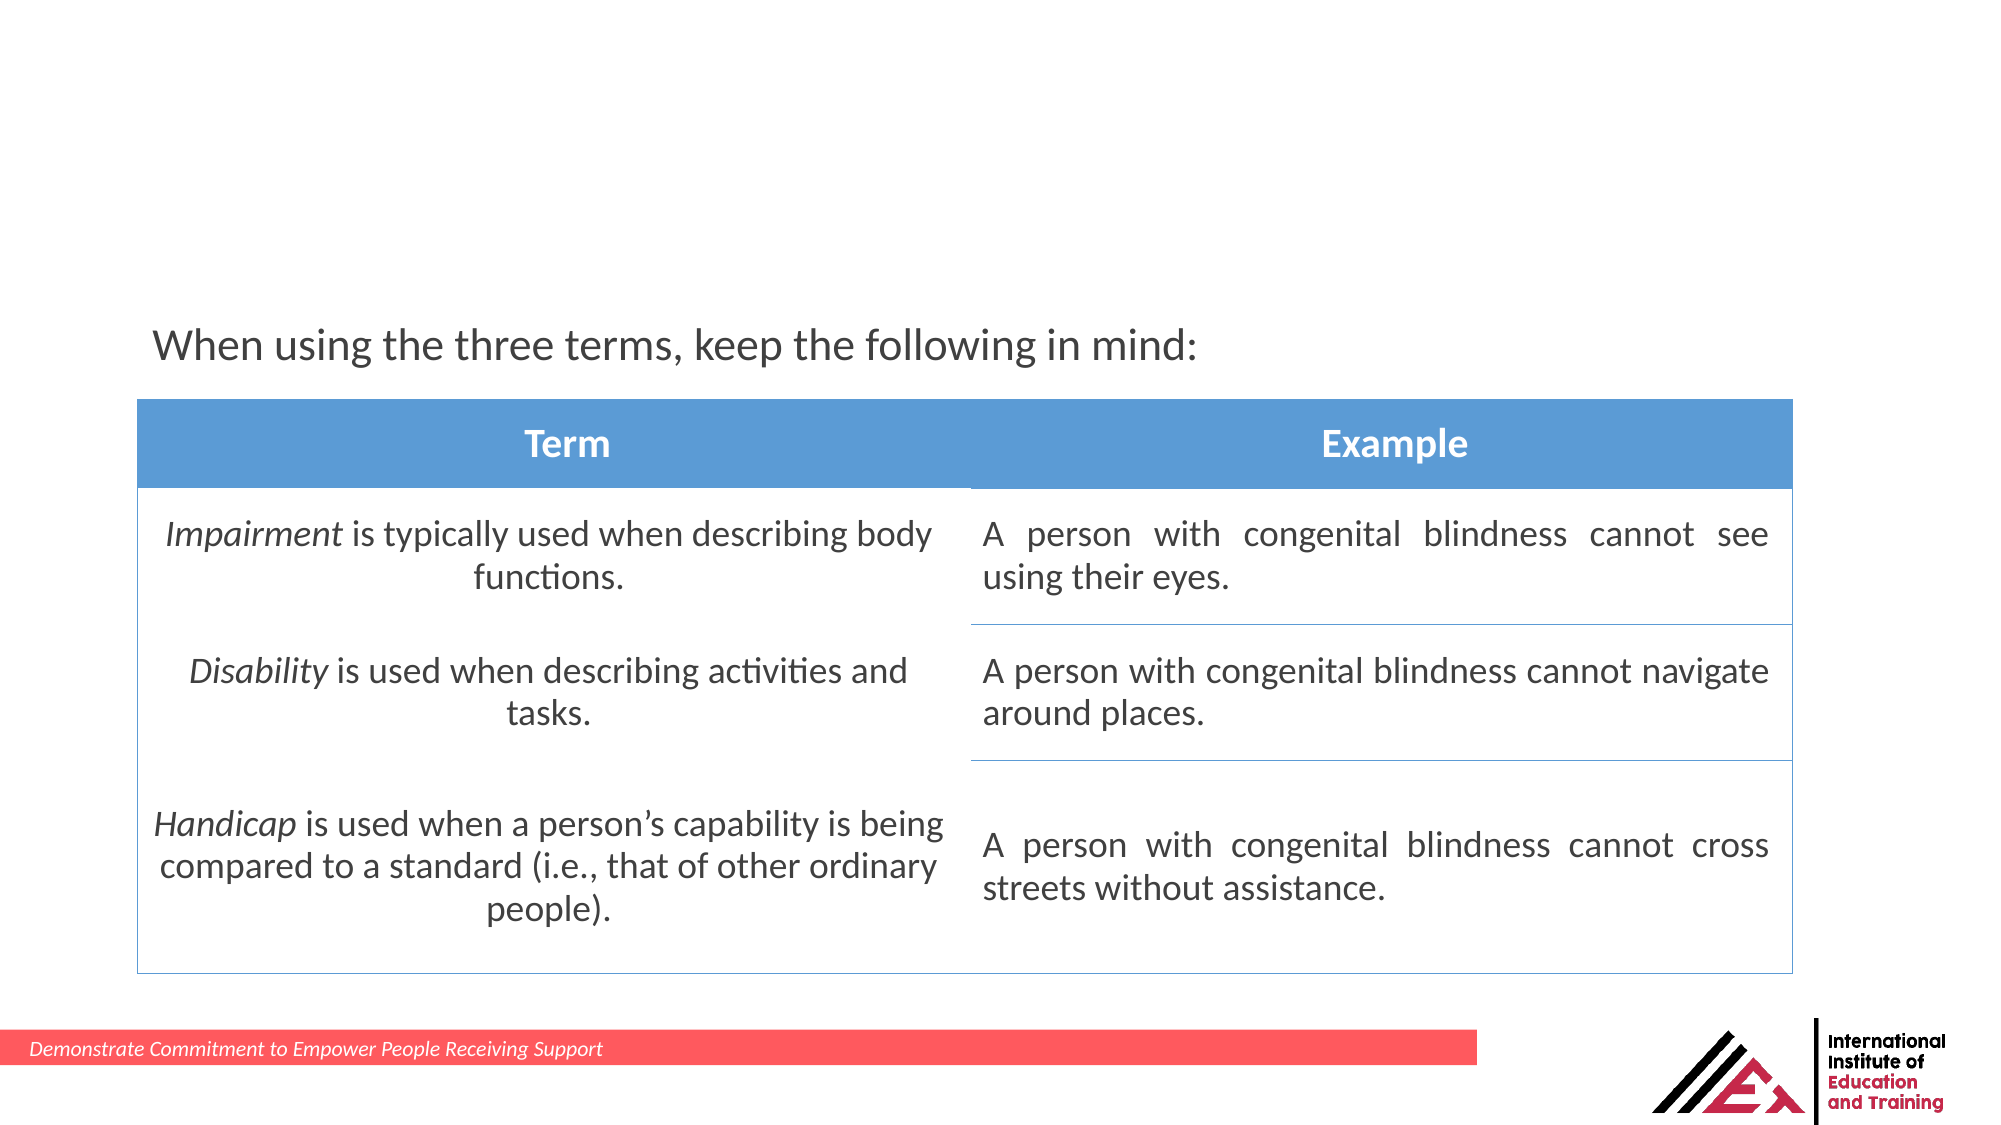

When using the three terms, keep the following in mind:
| Term | Example |
| --- | --- |
| Impairment is typically used when describing body functions. | A person with congenital blindness cannot see using their eyes. |
| Disability is used when describing activities and tasks. | A person with congenital blindness cannot navigate around places. |
| Handicap is used when a person’s capability is being compared to a standard (i.e., that of other ordinary people). | A person with congenital blindness cannot cross streets without assistance. |
Demonstrate Commitment to Empower People Receiving Support